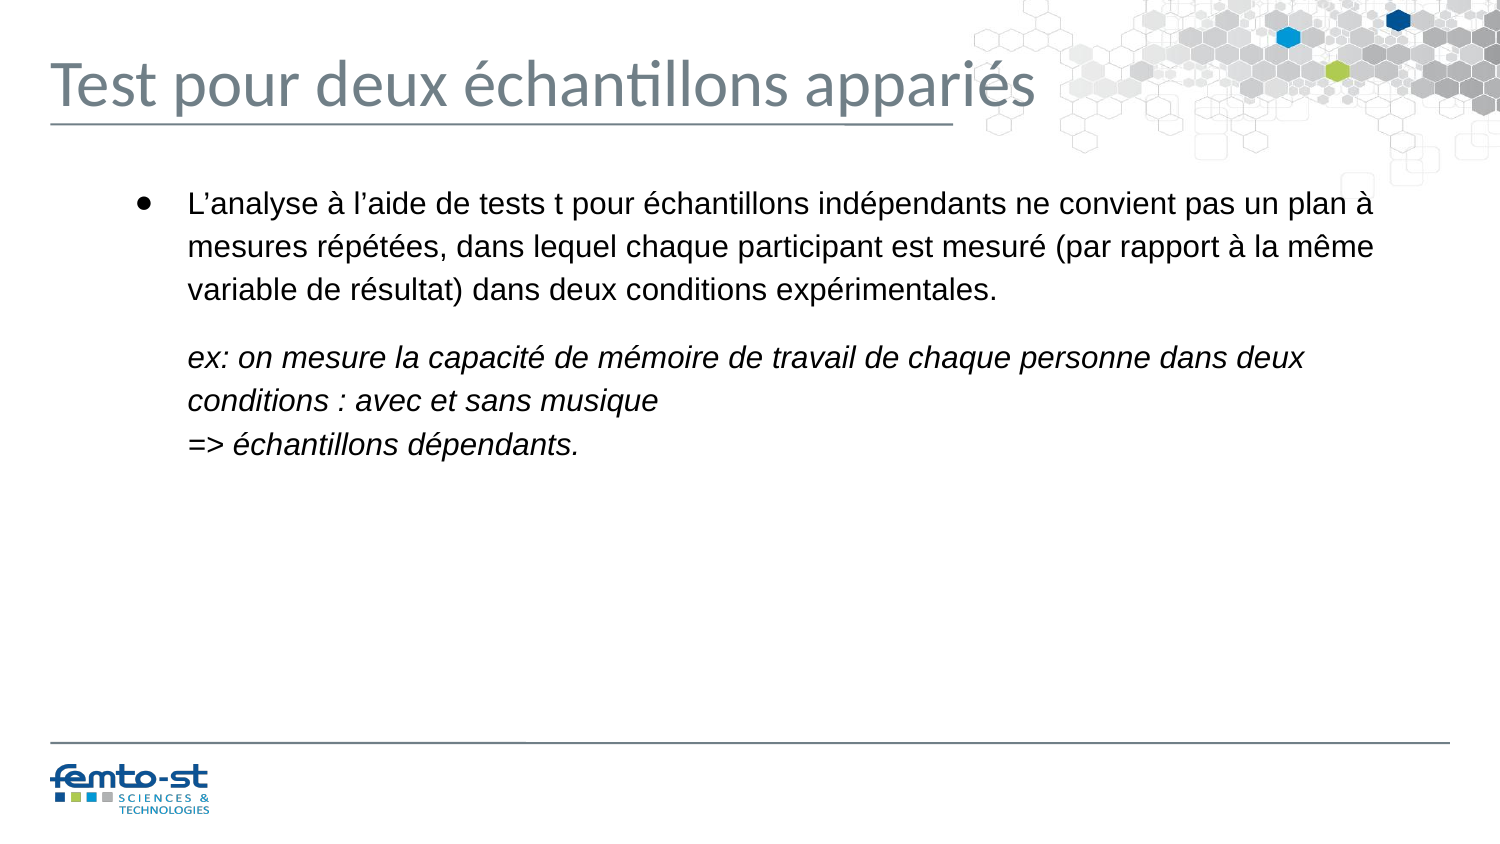

Test pour deux échantillons appariés
L’analyse à l’aide de tests t pour échantillons indépendants ne convient pas un plan à mesures répétées, dans lequel chaque participant est mesuré (par rapport à la même variable de résultat) dans deux conditions expérimentales.
ex: on mesure la capacité de mémoire de travail de chaque personne dans deux conditions : avec et sans musique
=> échantillons dépendants.